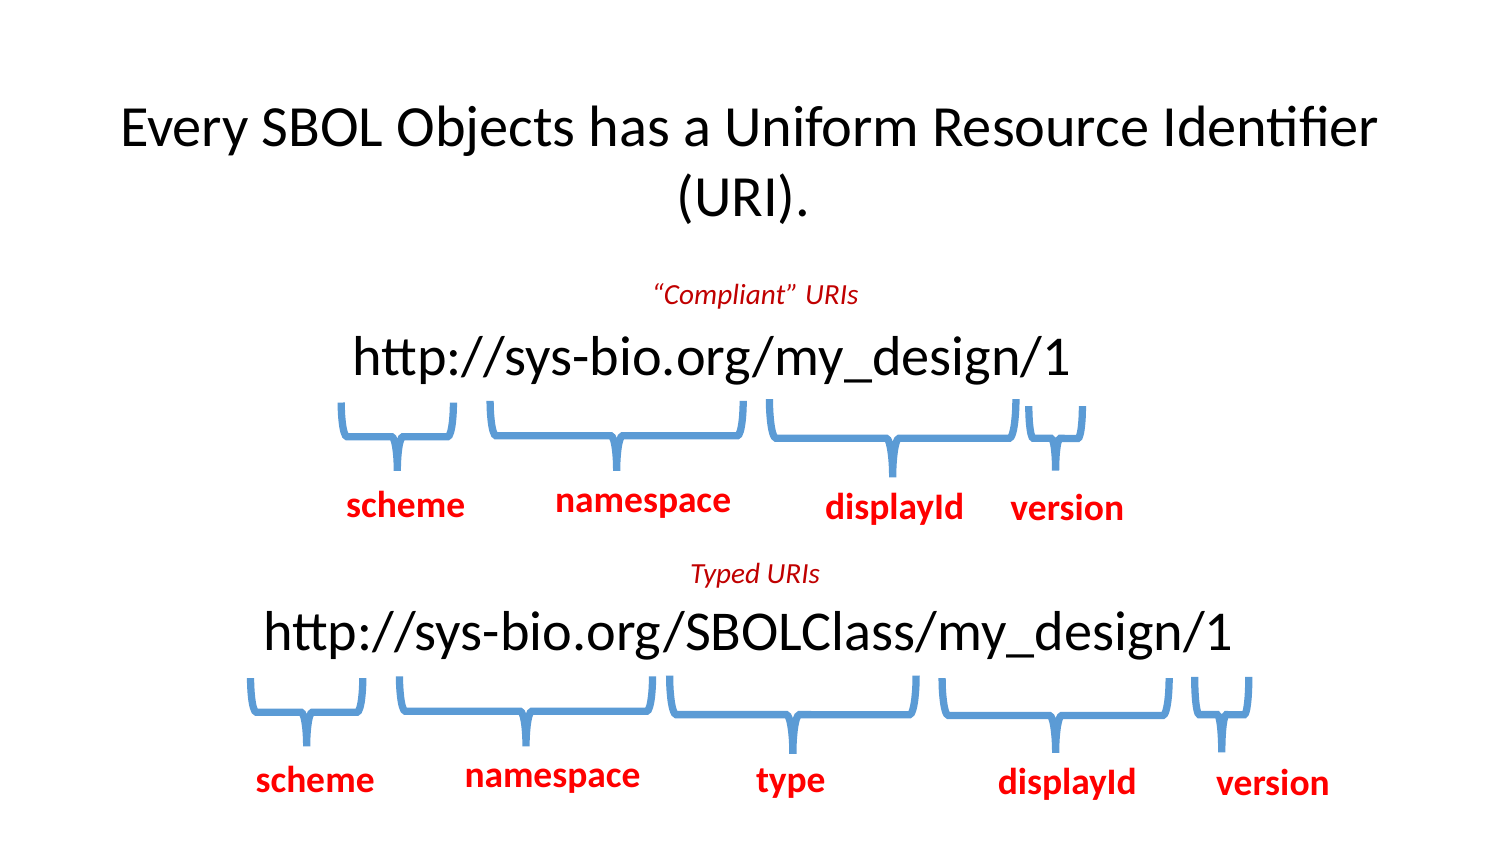

# Every SBOL Objects has a Uniform Resource Identifier (URI).
“Compliant” URIs

http://sys-bio.org/my_design/1

namespace
scheme
displayId
version
Typed URIs

http://sys-bio.org/SBOLClass/my_design/1

namespace
scheme
displayId
version

type